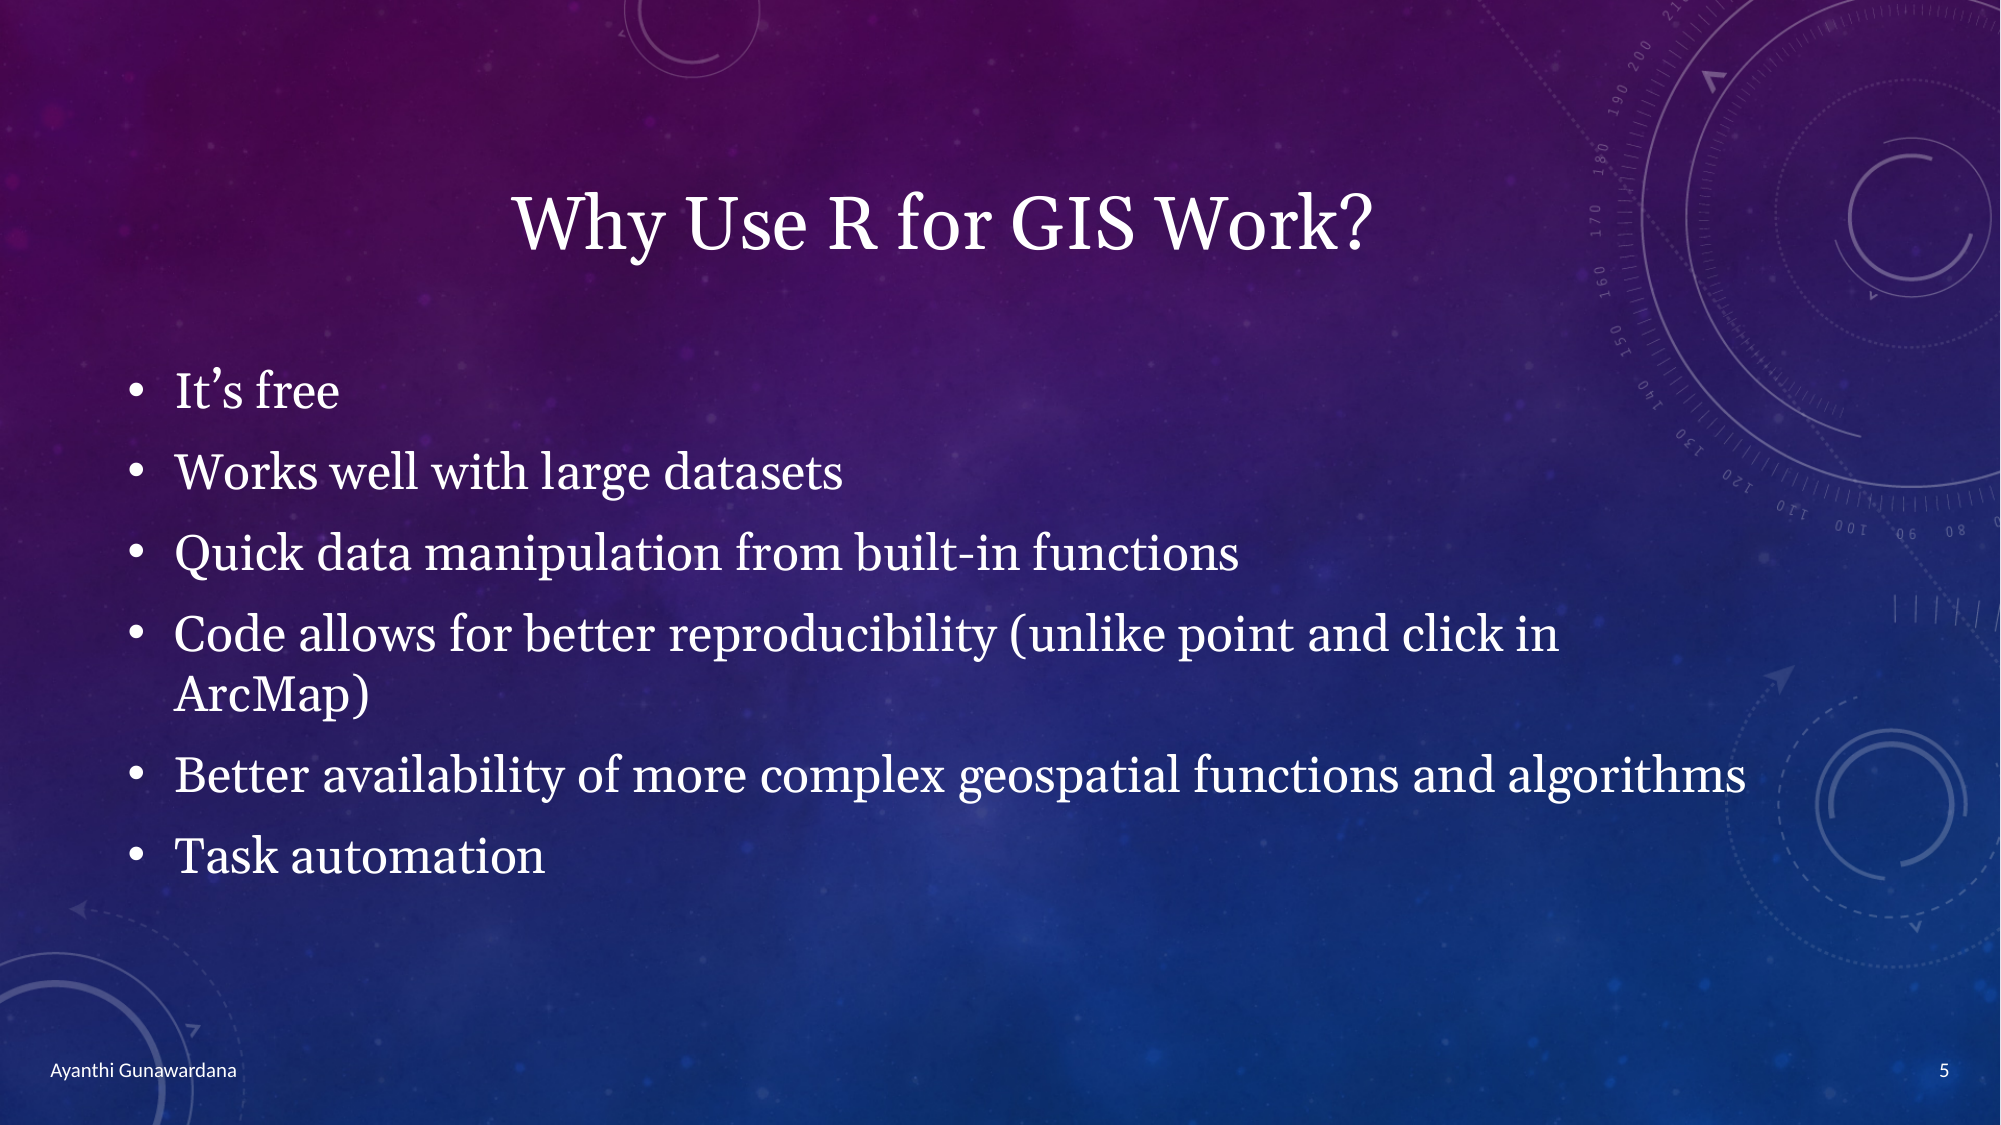

# Why Use R for GIS Work?
It’s free
Works well with large datasets
Quick data manipulation from built-in functions
Code allows for better reproducibility (unlike point and click in ArcMap)
Better availability of more complex geospatial functions and algorithms
Task automation
5
Ayanthi Gunawardana